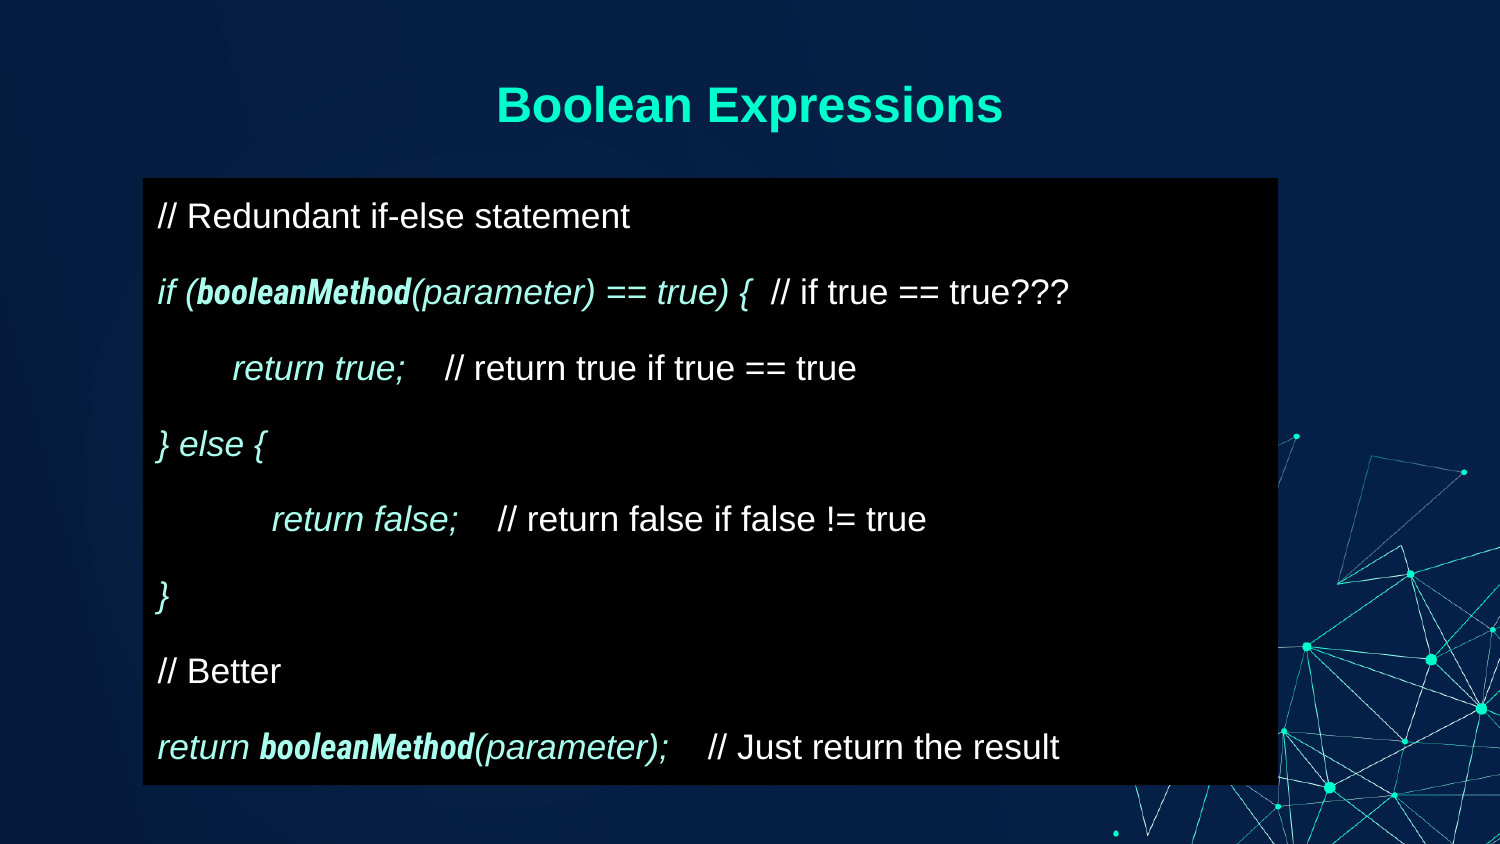

# Boolean Expressions

// Redundant if-else statement
if (booleanMethod(parameter) == true) {  // if true == true???
return true;    // return true if true == true
} else {
    return false;    // return false if false != true
}
// Better
return booleanMethod(parameter);    // Just return the result